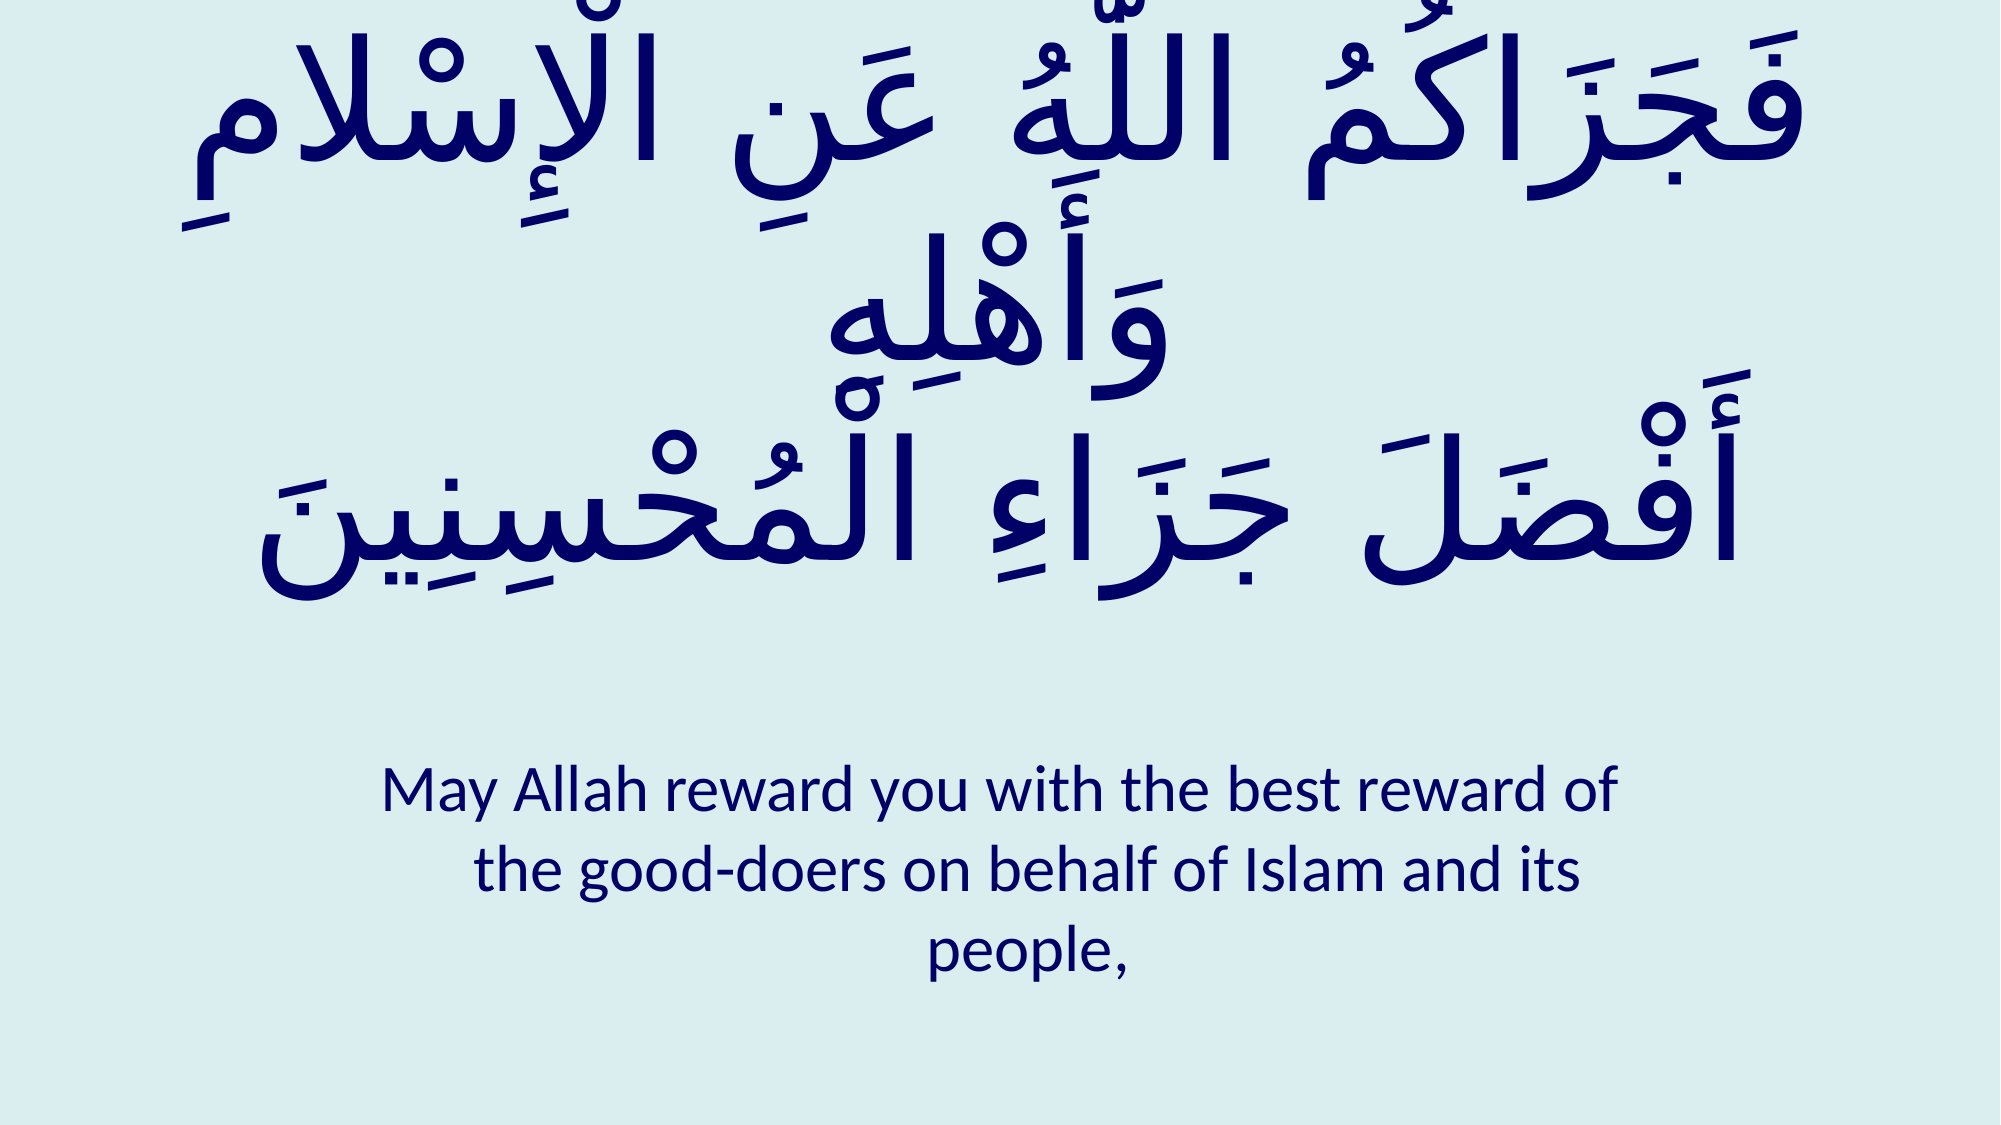

# فَجَزَاكُمُ اللّٰهُ عَنِ الْإِسْلامِ وَأَهْلِهِ أَفْضَلَ جَزَاءِ الْمُحْسِنِينَ
May Allah reward you with the best reward of the good-doers on behalf of Islam and its people,